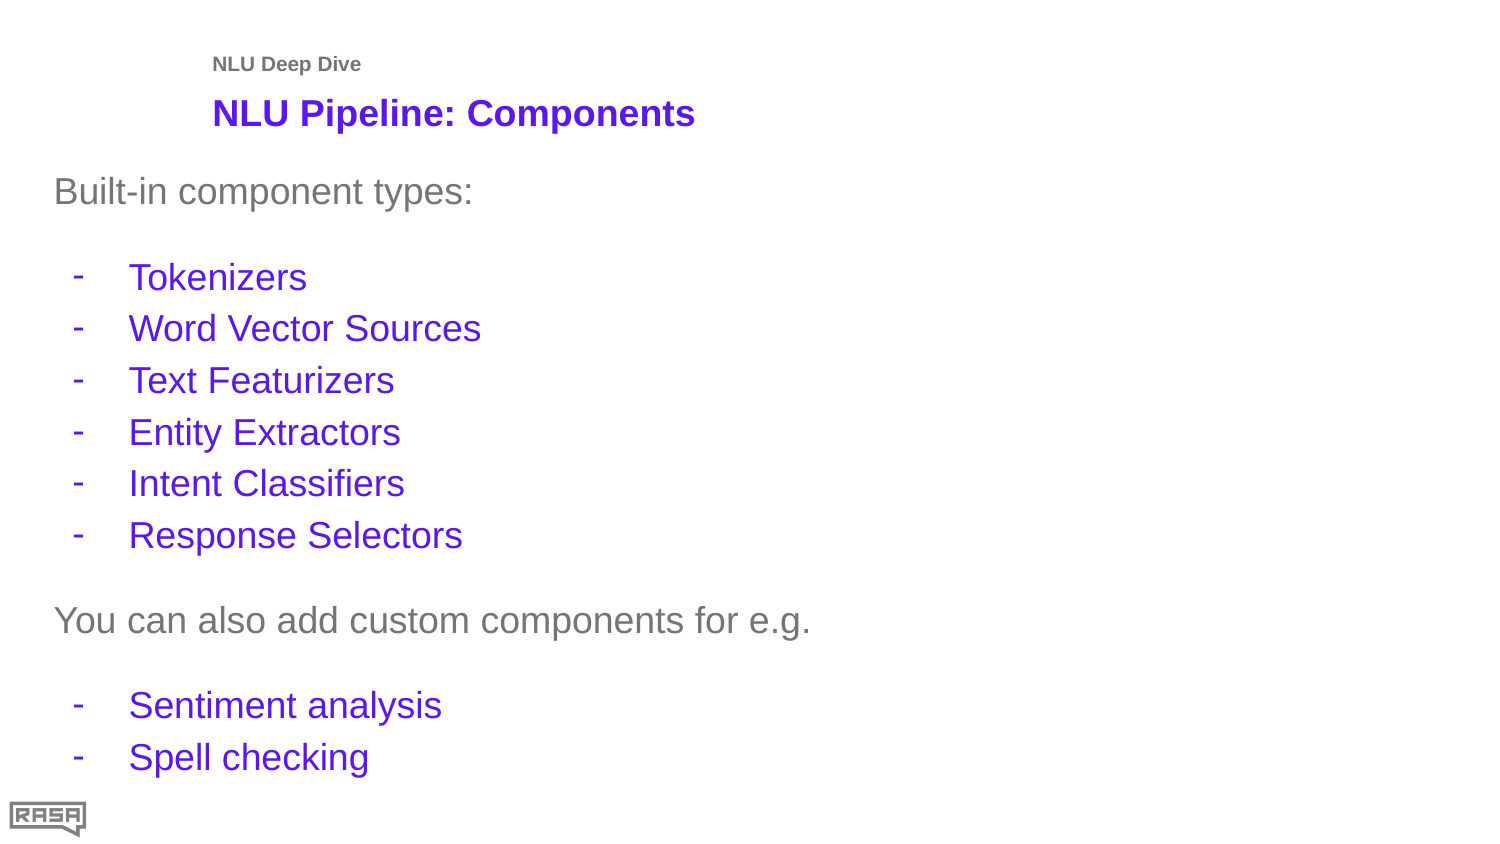

NLU Deep Dive
# NLU Pipeline: Components
Built-in component types:
Tokenizers
Word Vector Sources
Text Featurizers
Entity Extractors
Intent Classifiers
Response Selectors
You can also add custom components for e.g.
Sentiment analysis
Spell checking